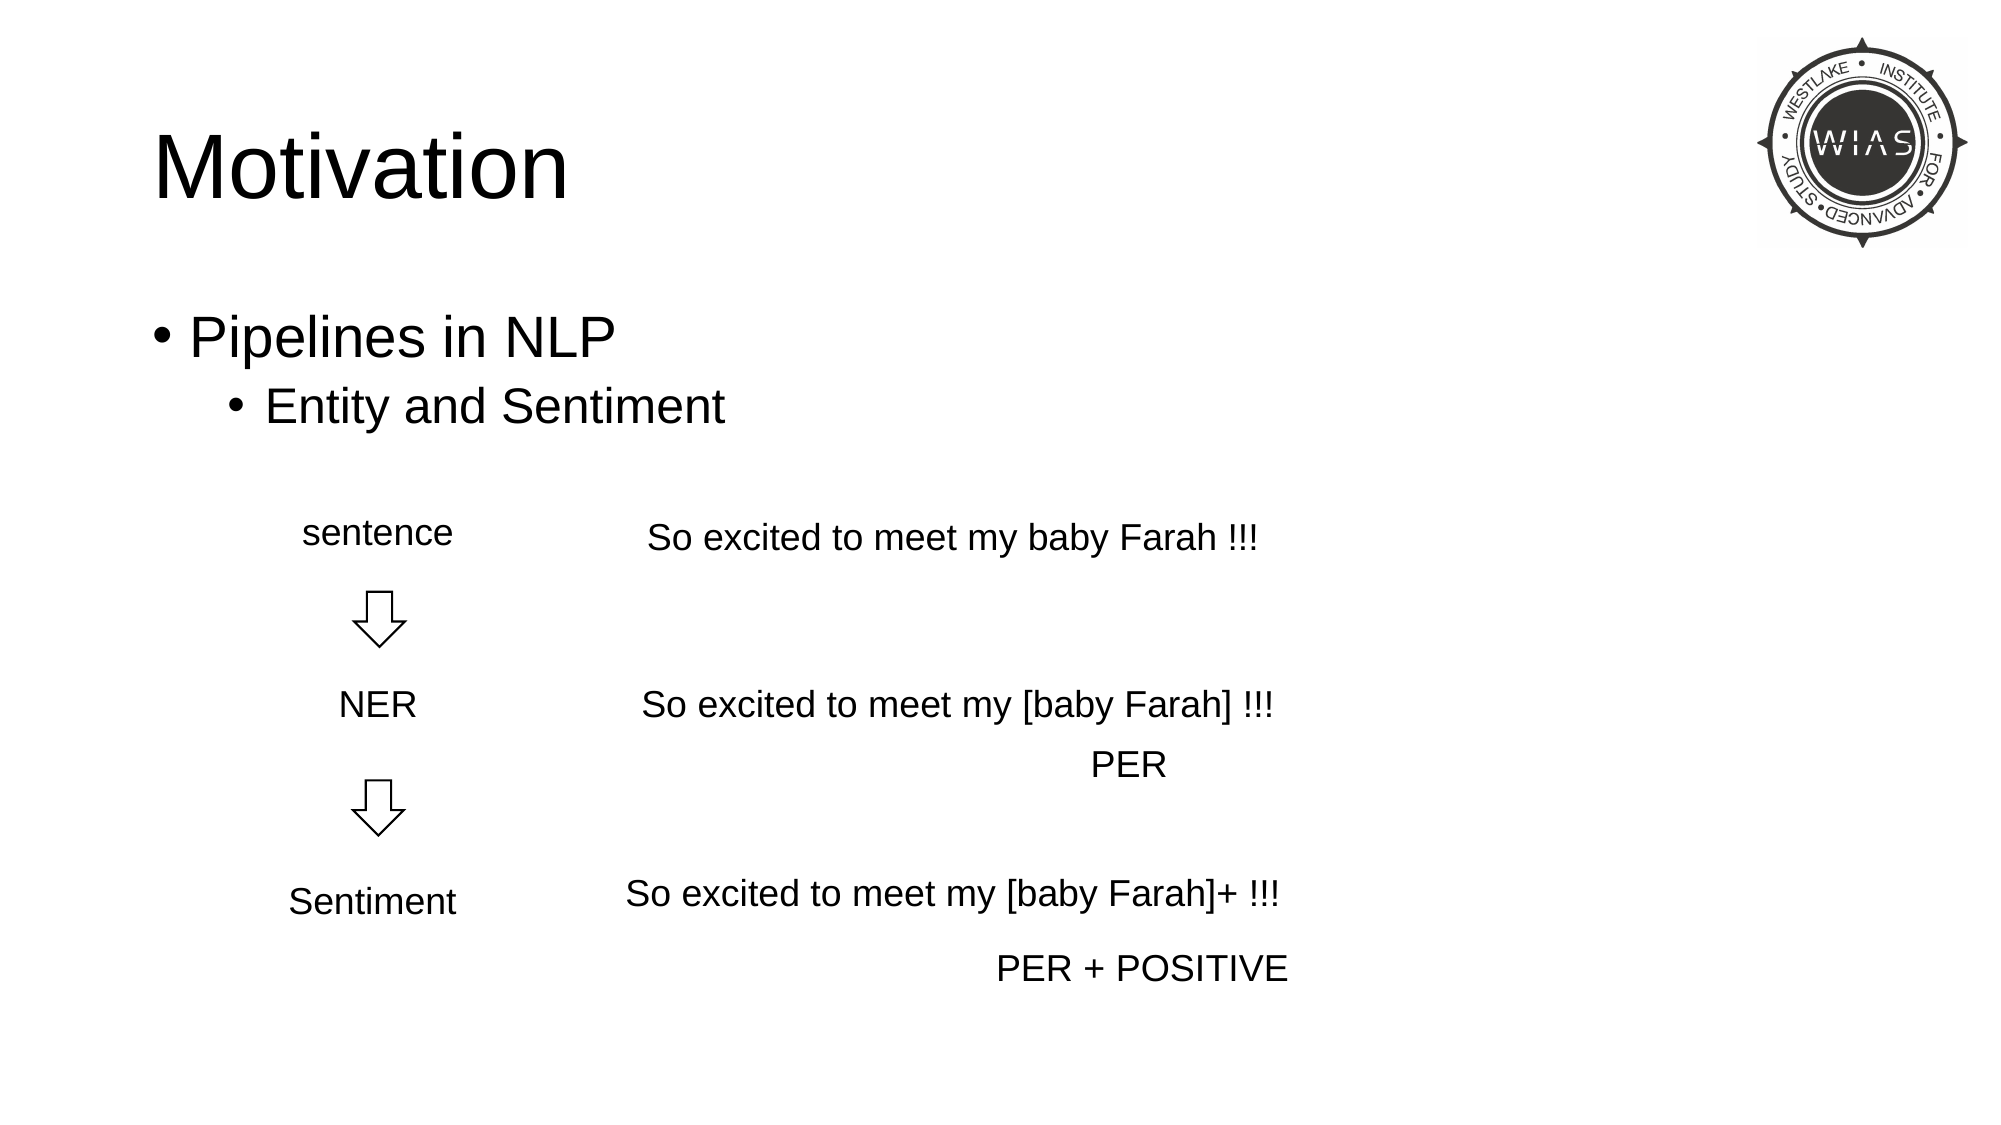

# Motivation
Pipelines in NLP
Entity and Sentiment
sentence
So excited to meet my baby Farah !!!

So excited to meet my [baby Farah] !!!
NER
PER

So excited to meet my [baby Farah]+ !!!
Sentiment
PER + POSITIVE